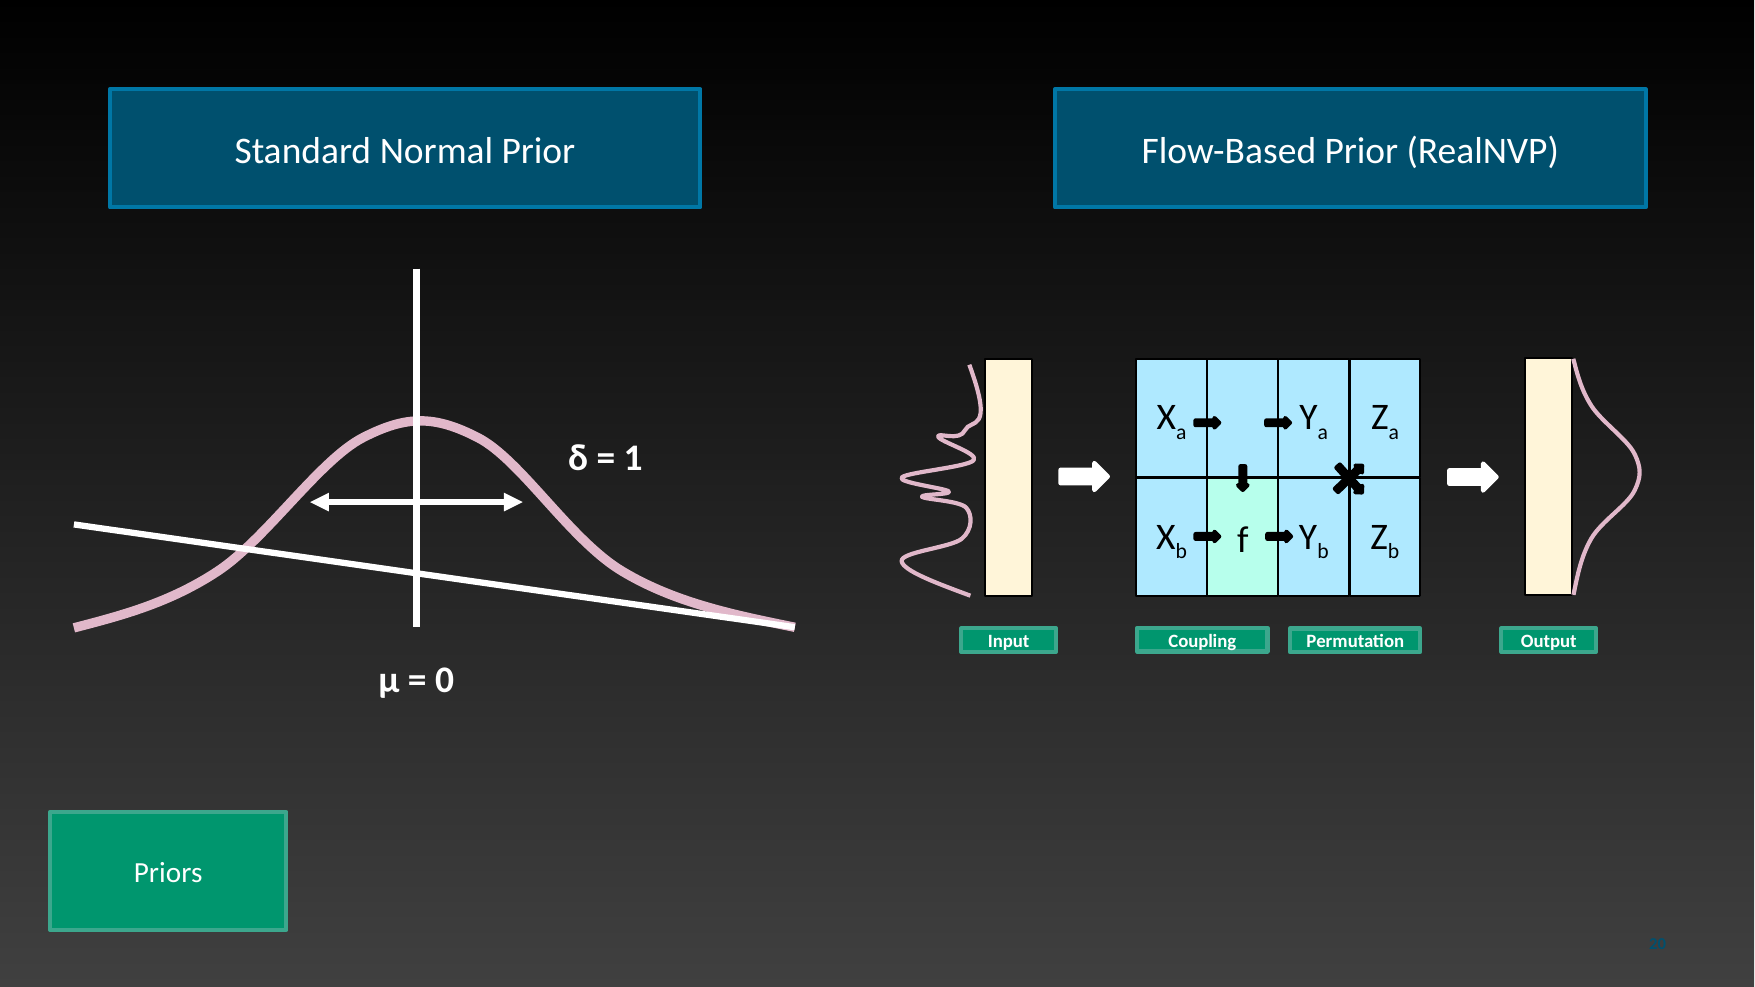

Standard Normal Prior
Flow-Based Prior (RealNVP)

δ = 1
μ = 0

Xa

Ya
Za

Xb
f
Yb
Zb

Coupling
Input
Output
Permutation
Priors
20